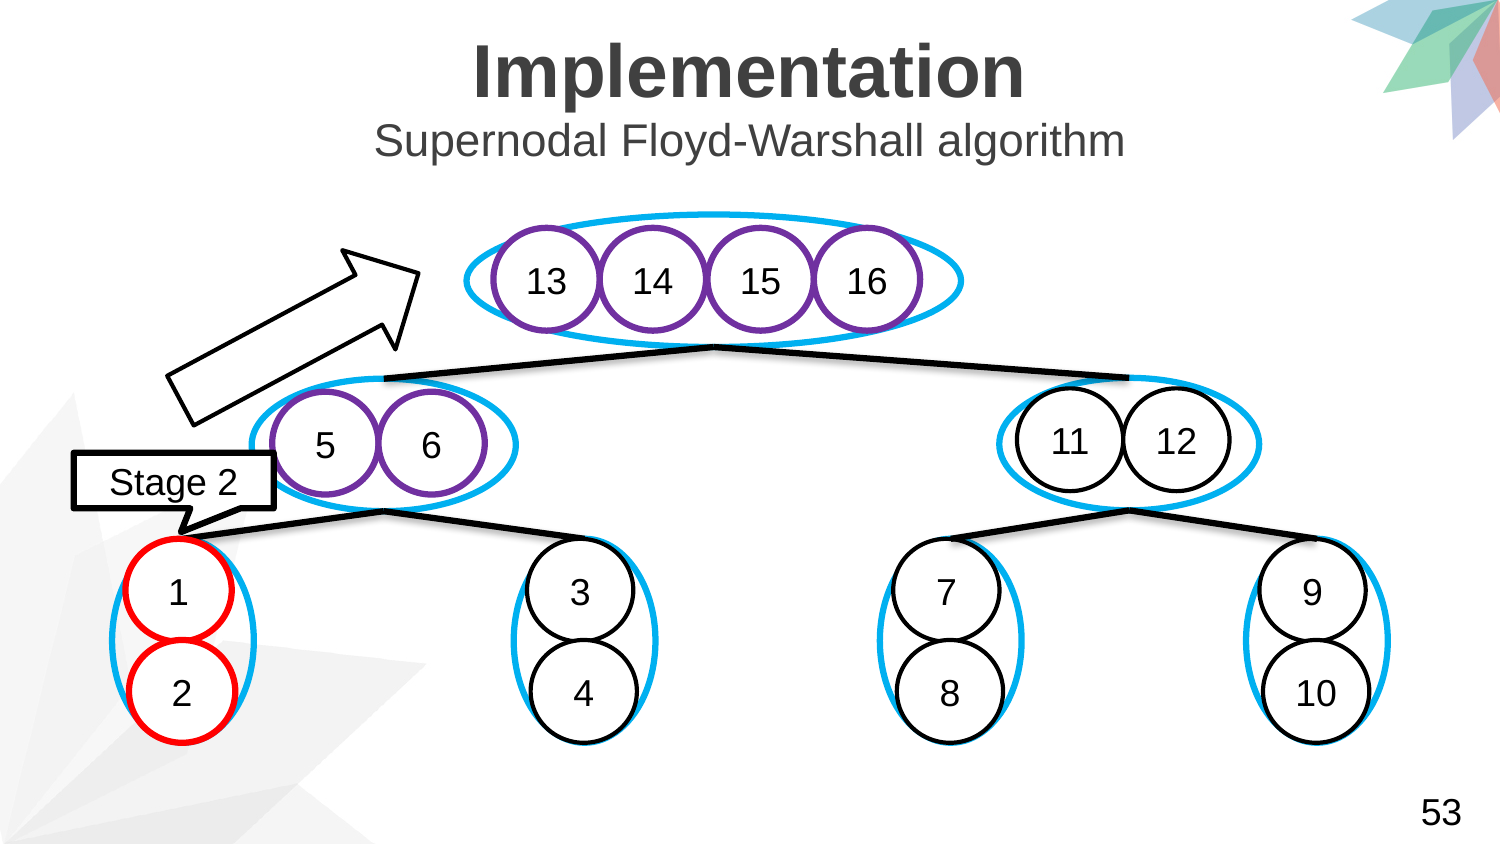

Implementation
Supernodal Floyd-Warshall algorithm

13
14
15
16

11
12
5
6
Stage 2

1

3

7

9
2
4
8
10
53